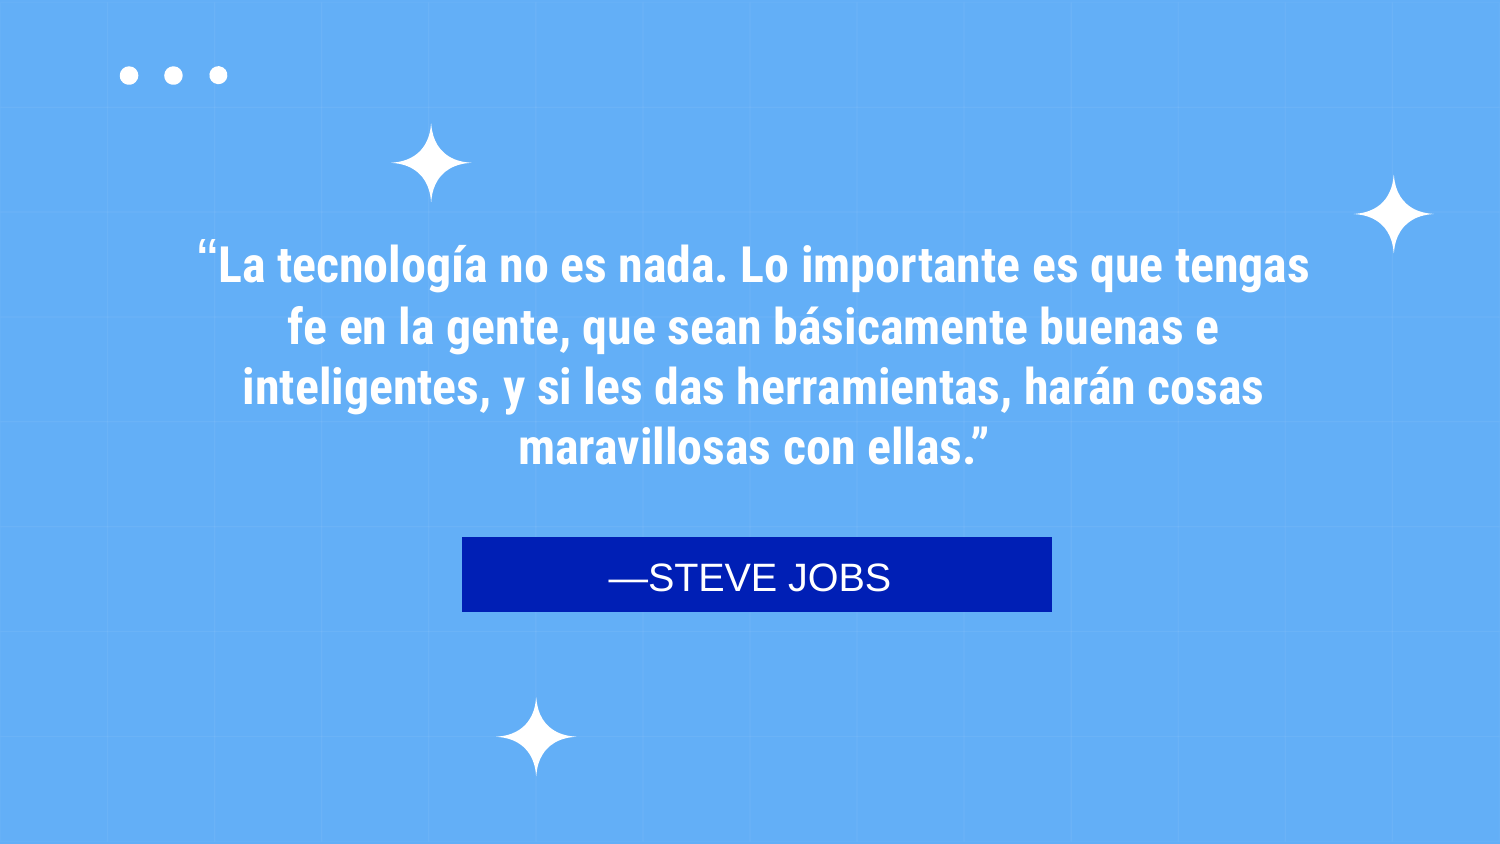

“La tecnología no es nada. Lo importante es que tengas fe en la gente, que sean básicamente buenas e inteligentes, y si les das herramientas, harán cosas maravillosas con ellas.”
# —STEVE JOBS